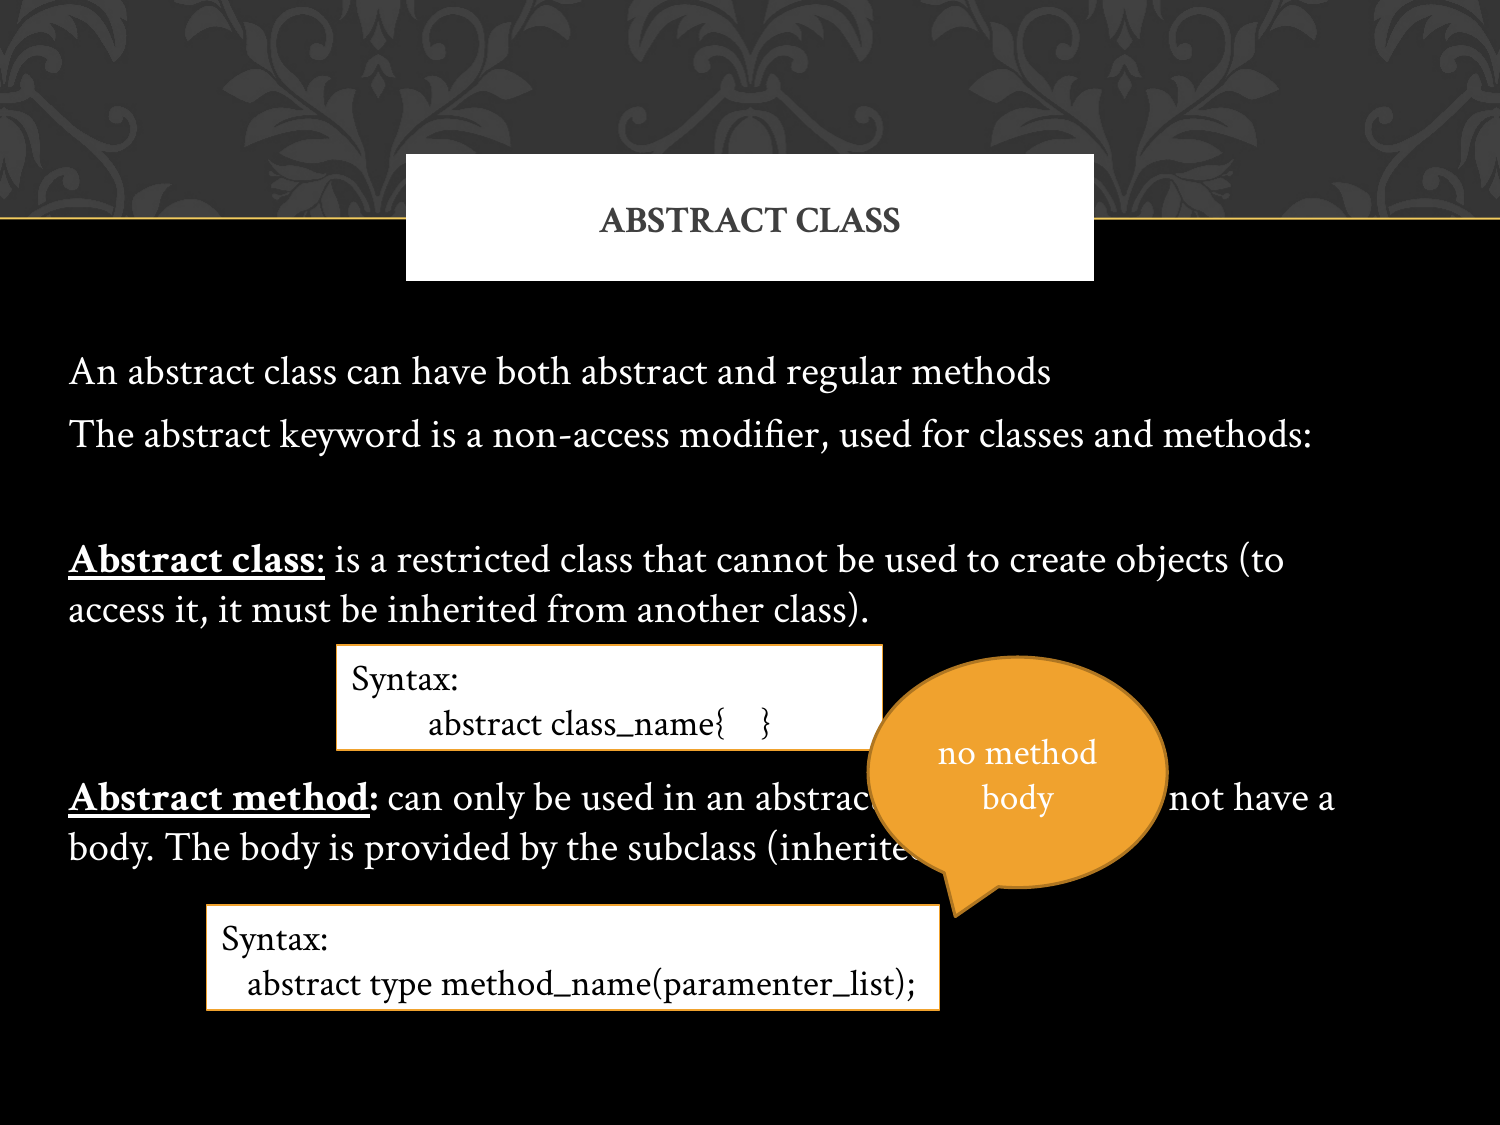

# ABSTRACT CLASS
An abstract class can have both abstract and regular methods
The abstract keyword is a non-access modifier, used for classes and methods:

Abstract class: is a restricted class that cannot be used to create objects (to access it, it must be inherited from another class).

Abstract method: can only be used in an abstract class, and it does not have a body. The body is provided by the subclass (inherited from).
Syntax:
         abstract class_name{    }
no method body
Syntax:
   abstract type method_name(paramenter_list);